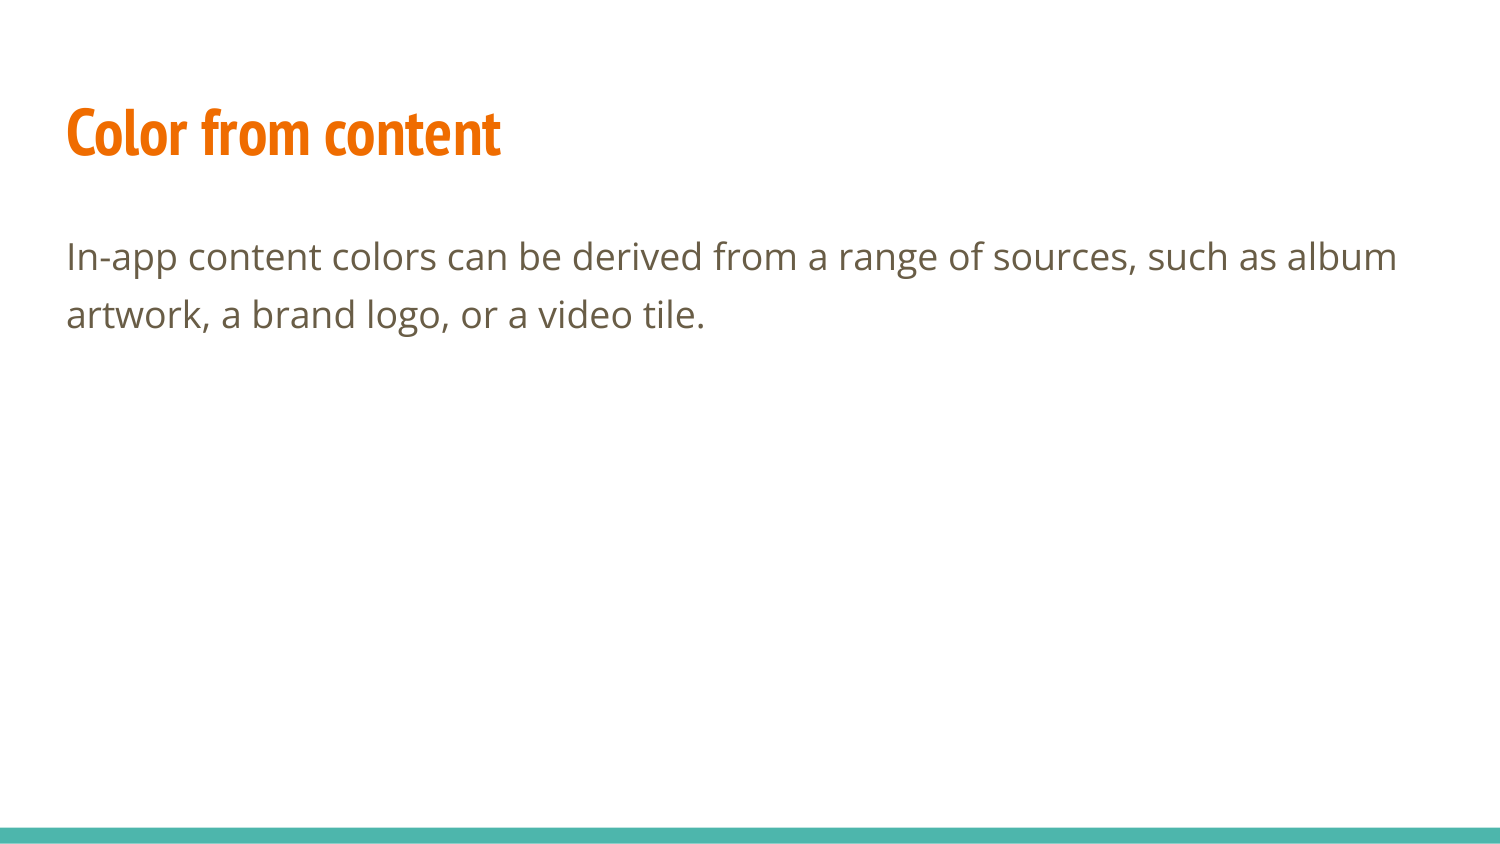

# Color from content
In-app content colors can be derived from a range of sources, such as album artwork, a brand logo, or a video tile.